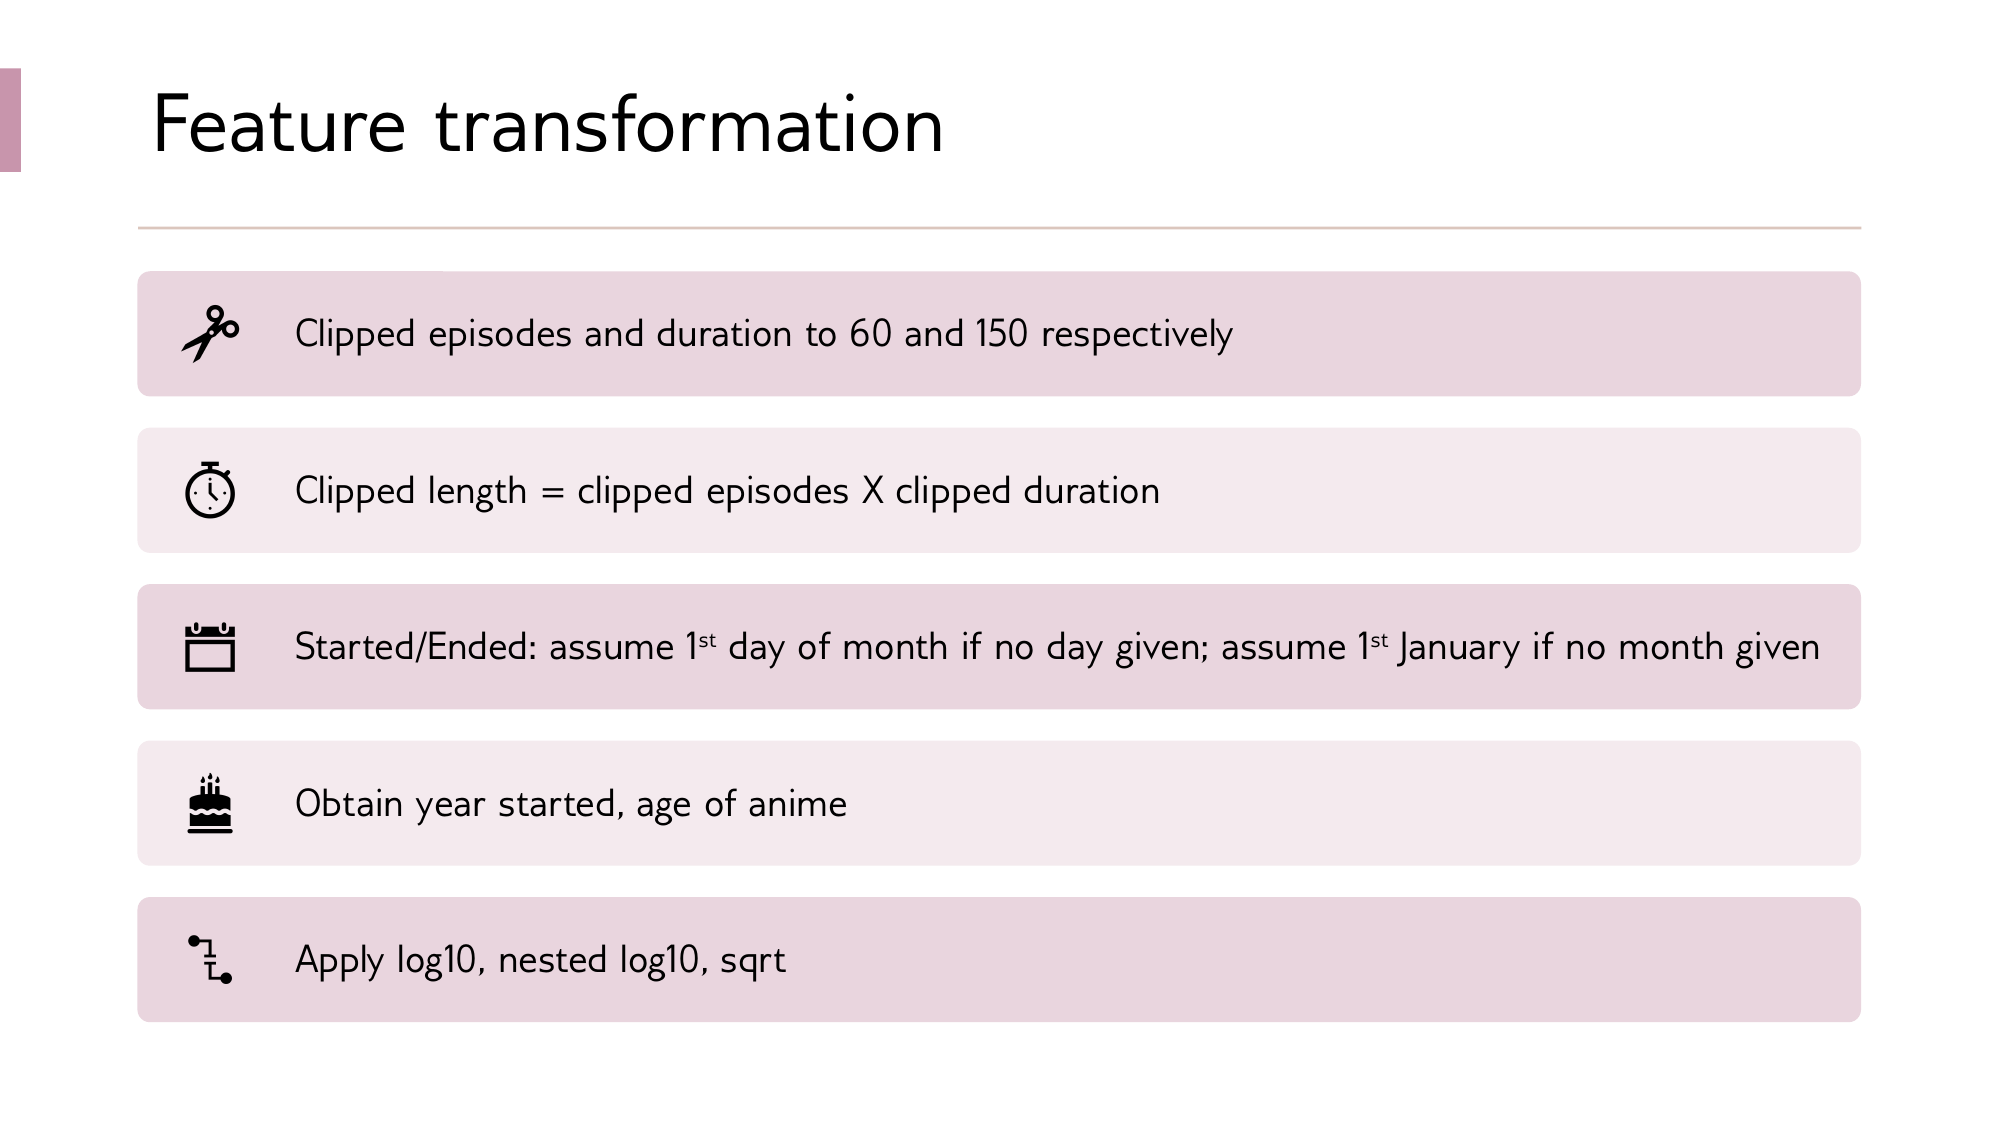

# Feature transformation

Clipped episodes and duration to 60 and 150 respectively
Clipped length = clipped episodes X clipped duration
Started/Ended: assume 1st day of month if no day given; assume 1st January if no month given
Obtain year started, age of anime
Apply log10, nested log10, sqrt